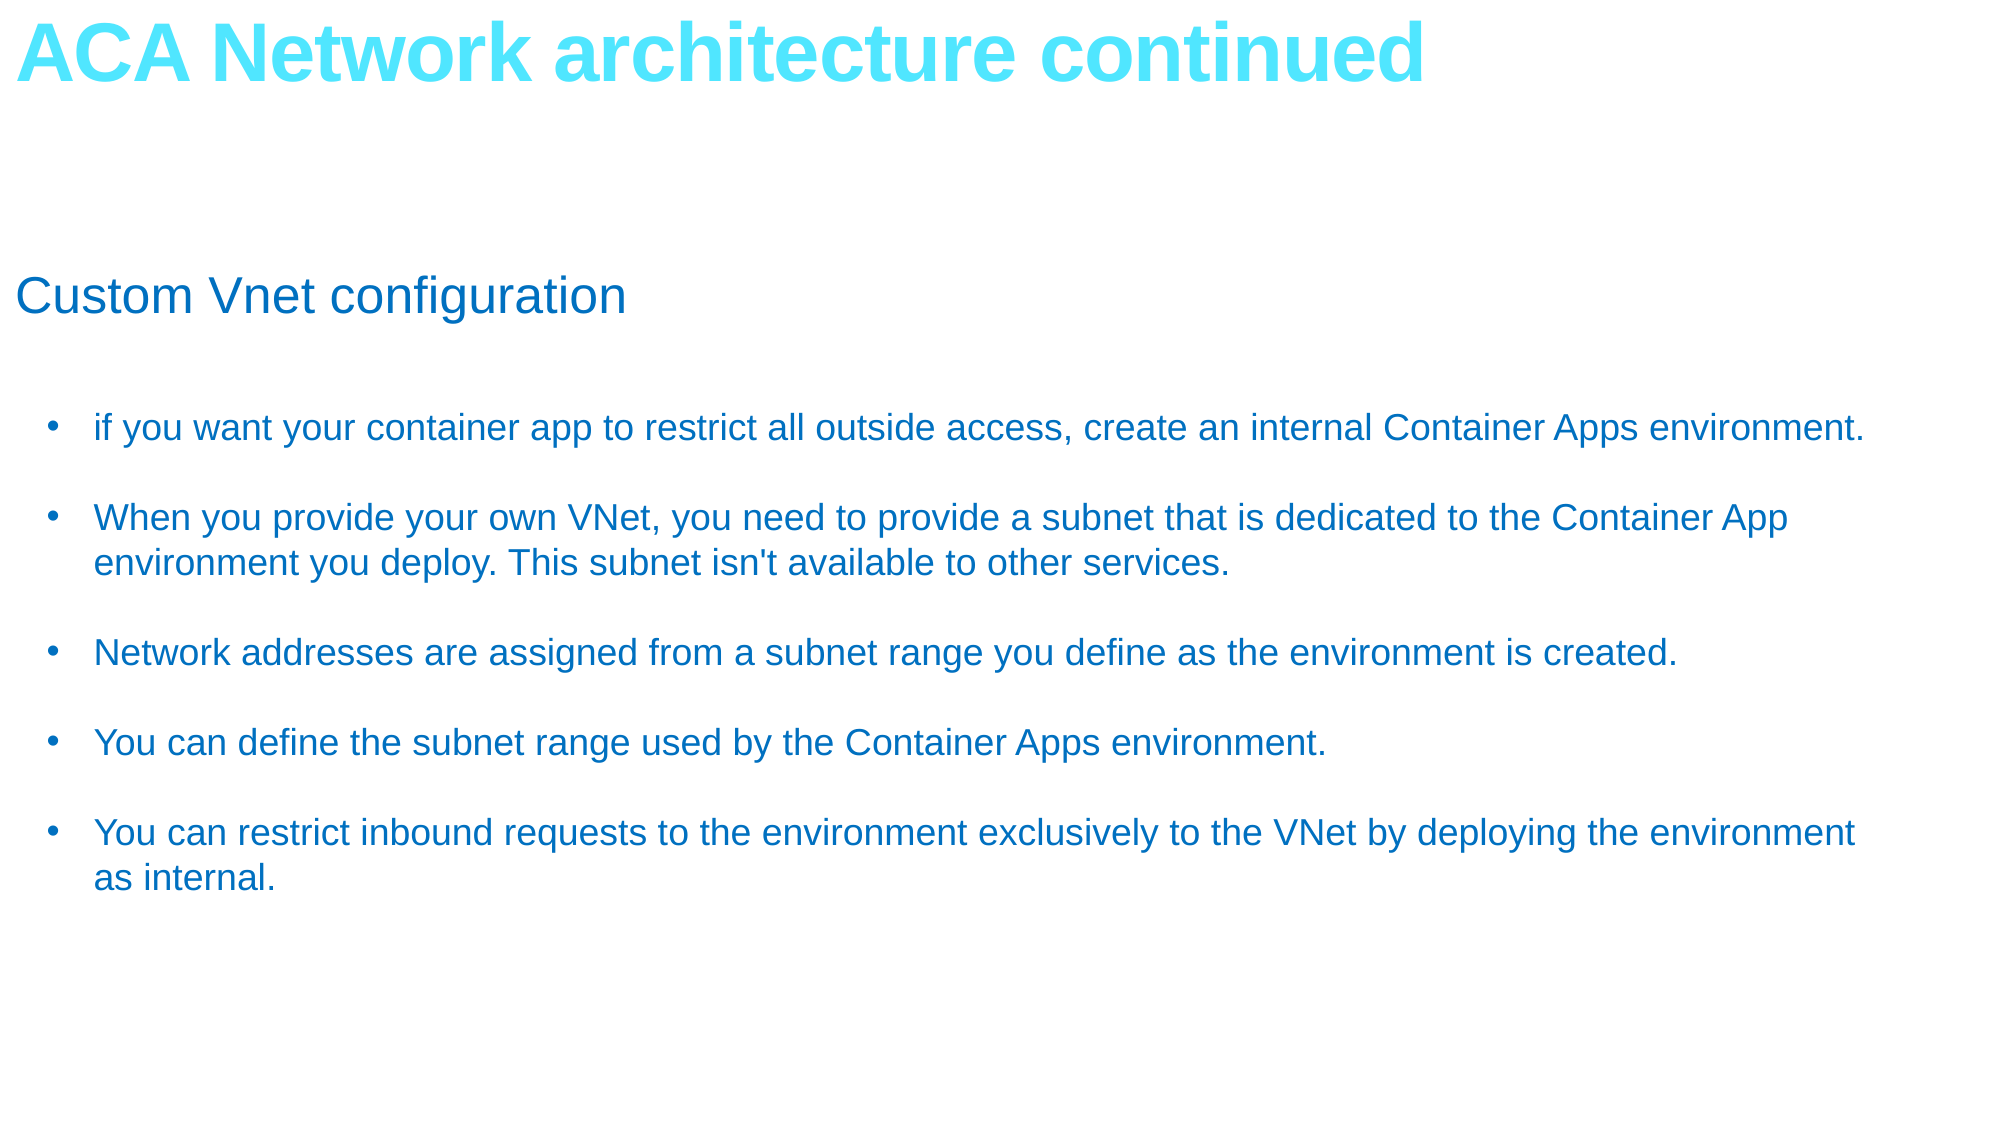

# ACA Network architecture continued

Custom Vnet configuration

if you want your container app to restrict all outside access, create an internal Container Apps environment.

When you provide your own VNet, you need to provide a subnet that is dedicated to the Container App environment you deploy. This subnet isn't available to other services.

Network addresses are assigned from a subnet range you define as the environment is created.

You can define the subnet range used by the Container Apps environment.

You can restrict inbound requests to the environment exclusively to the VNet by deploying the environment as internal.